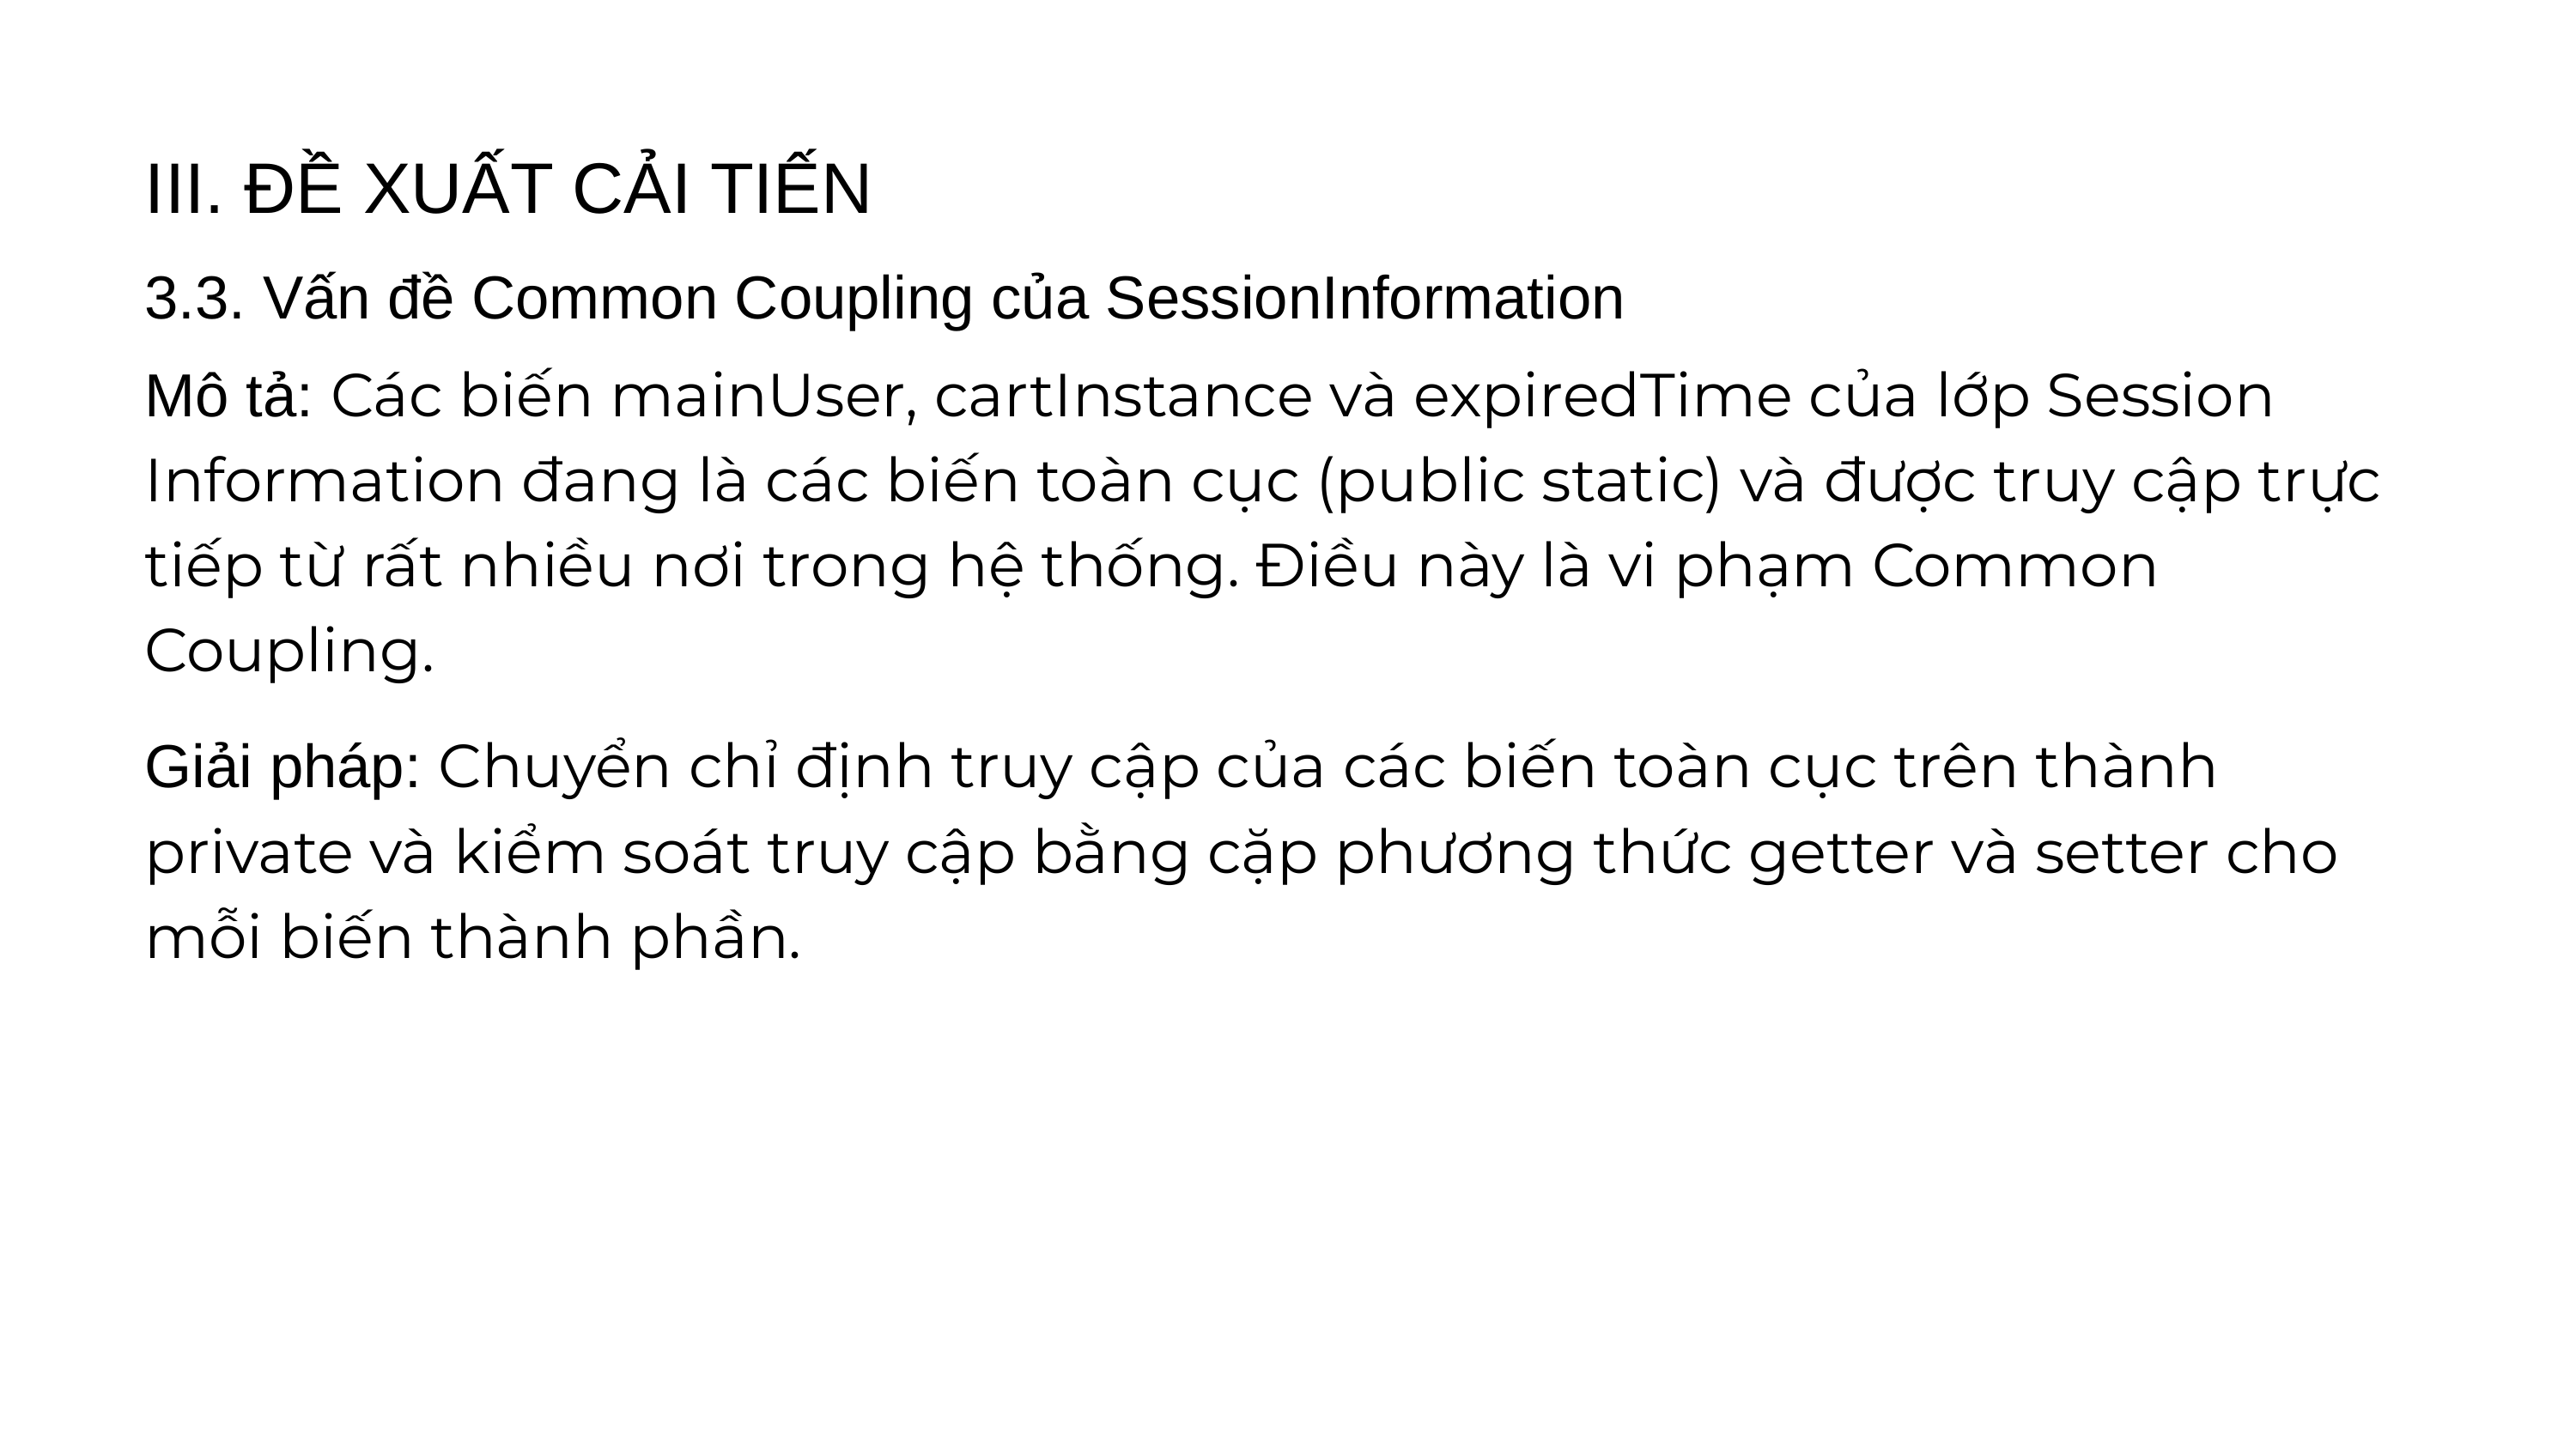

III. ĐỀ XUẤT CẢI TIẾN
3.3. Vấn đề Common Coupling của SessionInformation
Mô tả: Các biến mainUser, cartInstance và expiredTime của lớp Session Information đang là các biến toàn cục (public static) và được truy cập trực tiếp từ rất nhiều nơi trong hệ thống. Điều này là vi phạm Common Coupling.

Giải pháp: Chuyển chỉ định truy cập của các biến toàn cục trên thành private và kiểm soát truy cập bằng cặp phương thức getter và setter cho mỗi biến thành phần.